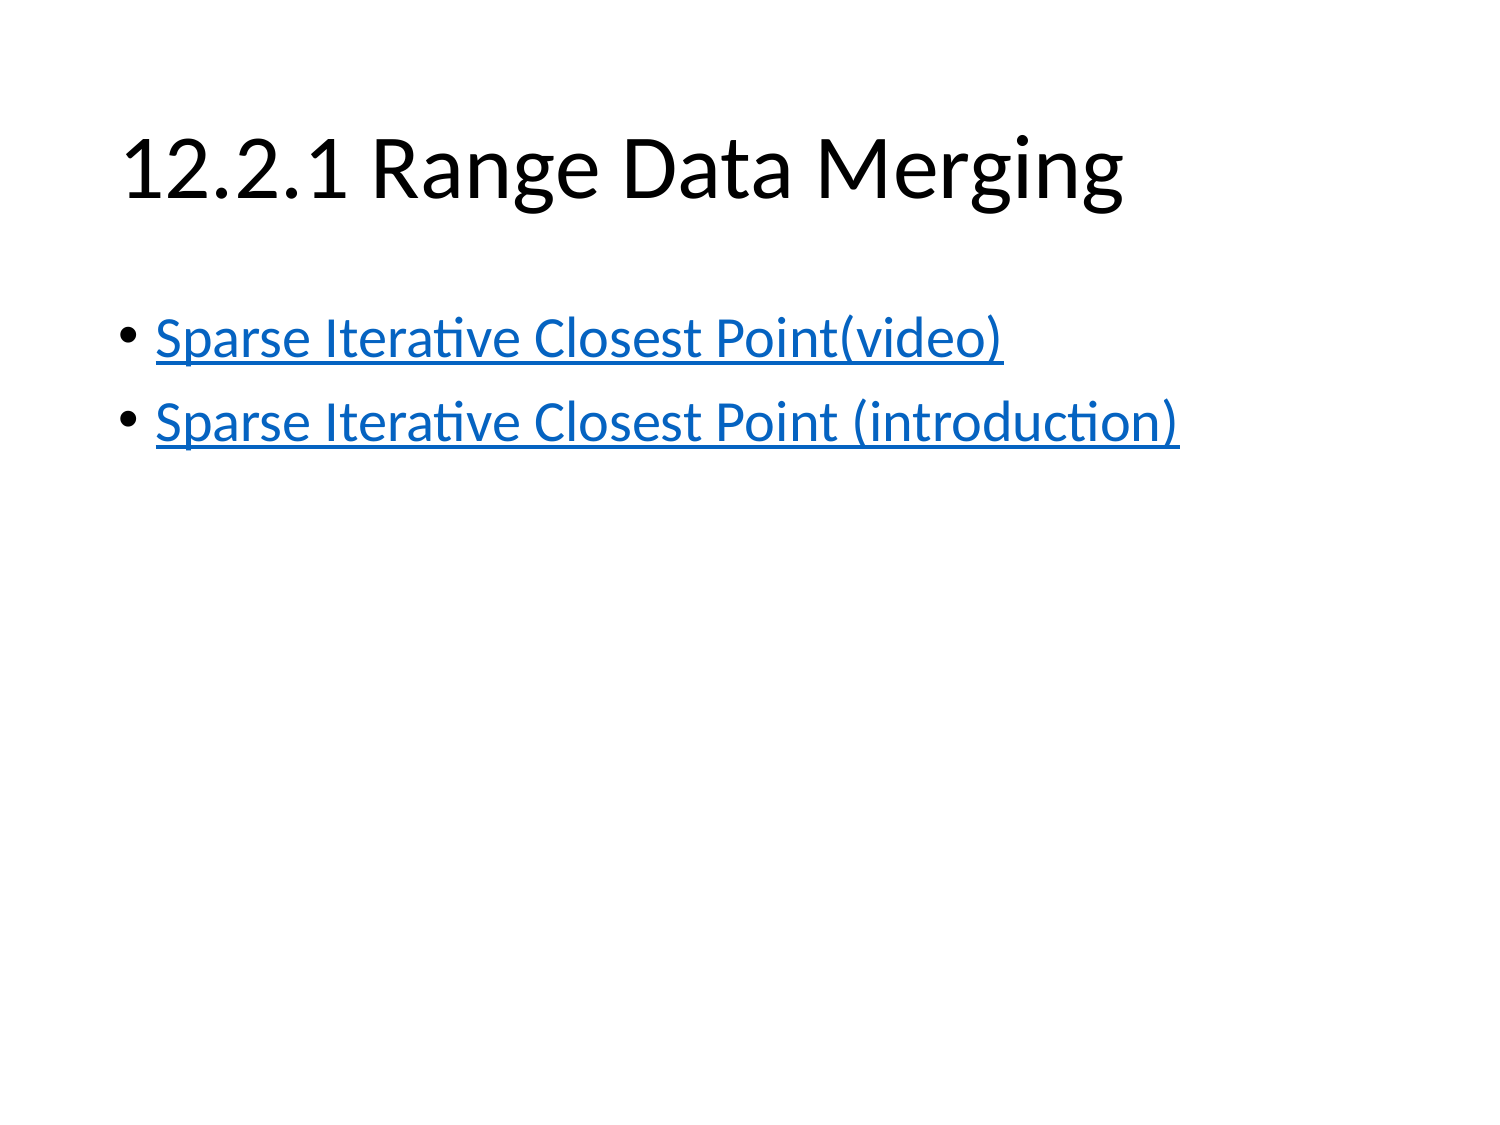

# 12.2.1 Range Data Merging
Sparse Iterative Closest Point(video)
Sparse Iterative Closest Point (introduction)